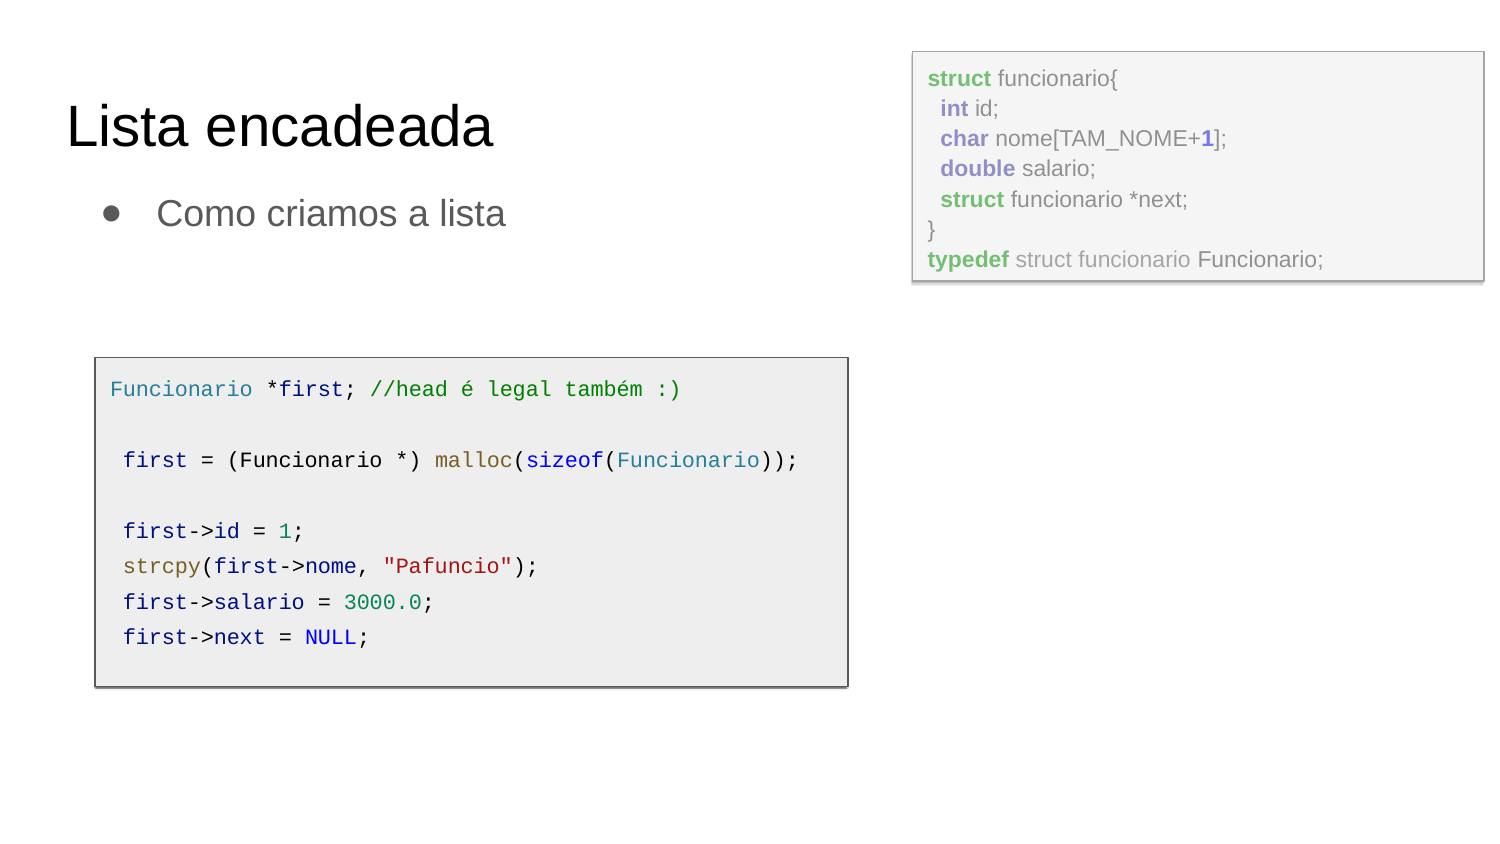

struct funcionario{
  int id;
  char nome[TAM_NOME+1];
  double salario;
  struct funcionario *next;
}
typedef struct funcionario Funcionario;
Lista encadeada
Como criamos a lista
Funcionario *first; //head é legal também :)

 first = (Funcionario *) malloc(sizeof(Funcionario));

 first->id = 1;
 strcpy(first->nome, "Pafuncio");
 first->salario = 3000.0;
 first->next = NULL;